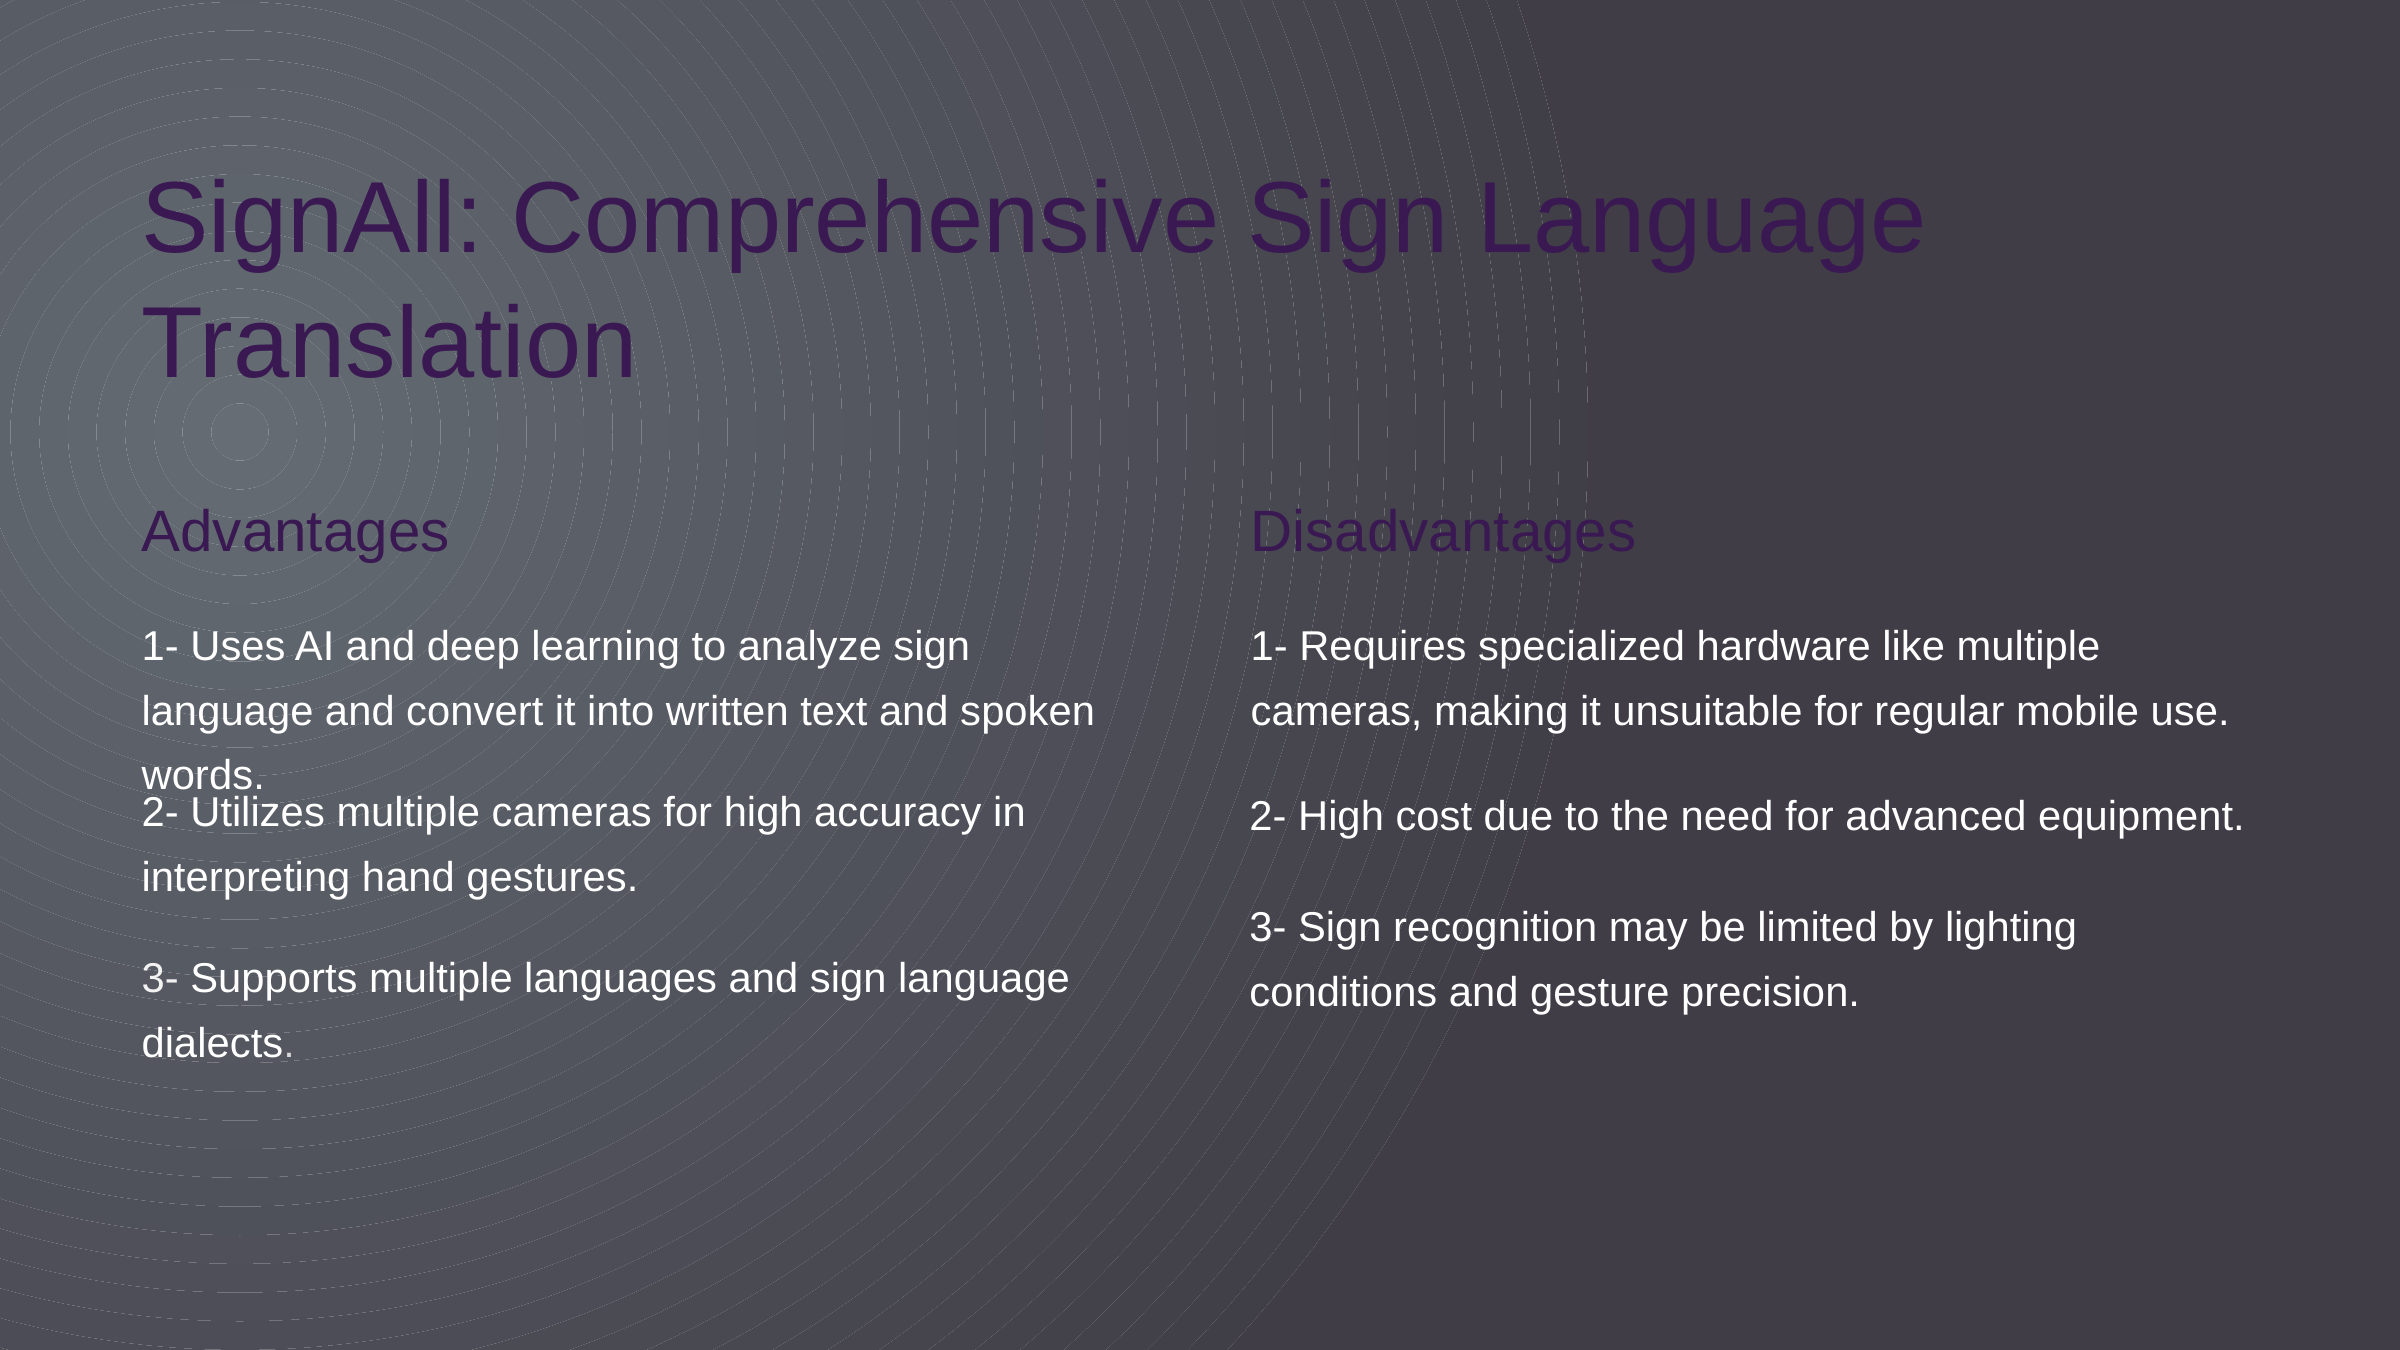

SignAll: Comprehensive Sign Language Translation
Advantages
Disadvantages
1- Uses AI and deep learning to analyze sign language and convert it into written text and spoken words.
1- Requires specialized hardware like multiple cameras, making it unsuitable for regular mobile use.
2- Utilizes multiple cameras for high accuracy in interpreting hand gestures.
2- High cost due to the need for advanced equipment.
3- Sign recognition may be limited by lighting conditions and gesture precision.
3- Supports multiple languages and sign language dialects.